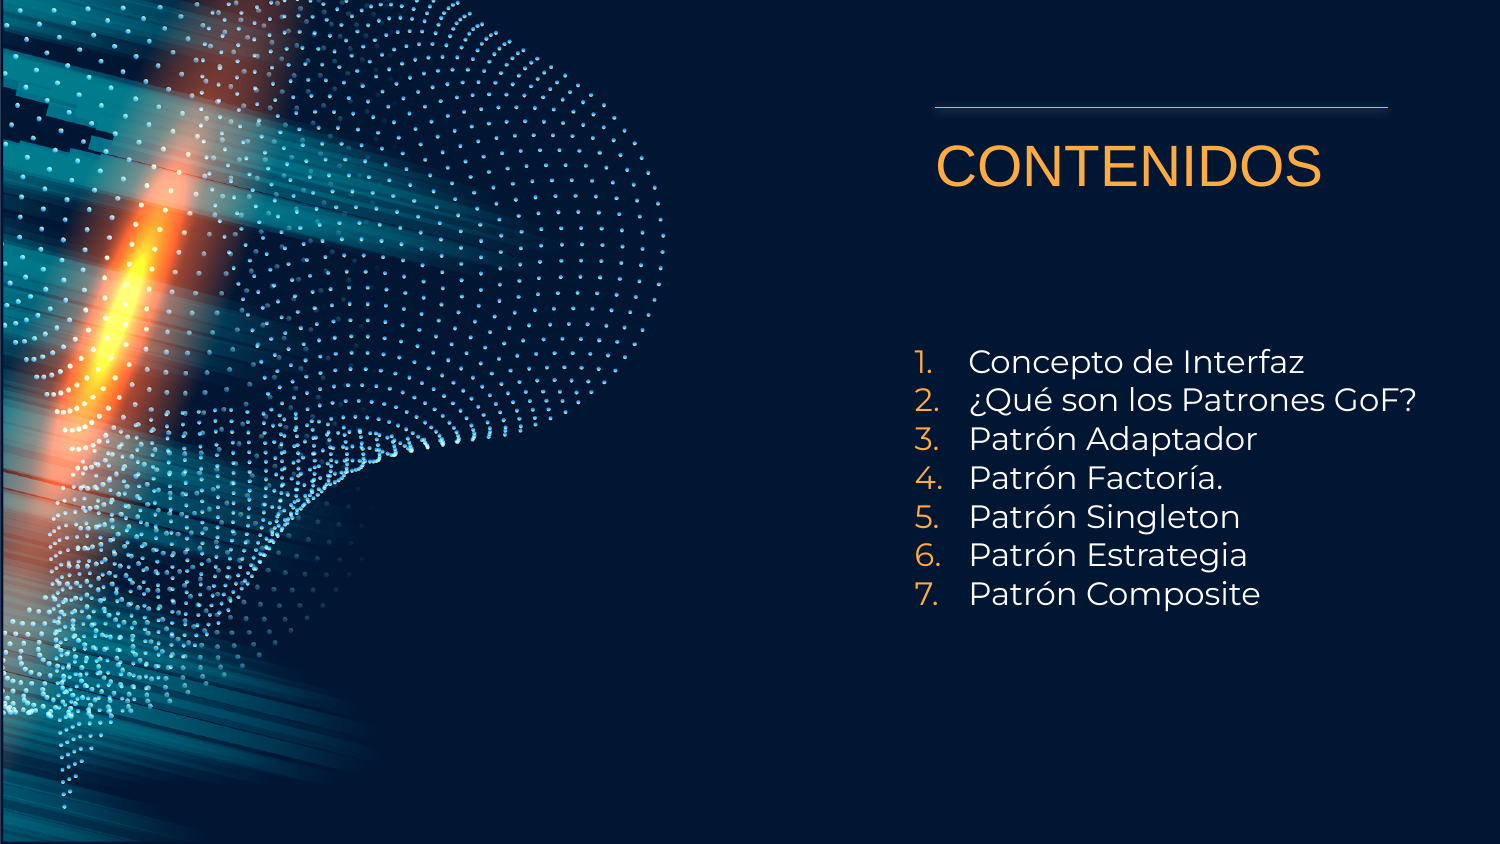

CONTENIDOS
Concepto de Interfaz
¿Qué son los Patrones GoF?
Patrón Adaptador
Patrón Factoría.
Patrón Singleton
Patrón Estrategia
Patrón Composite